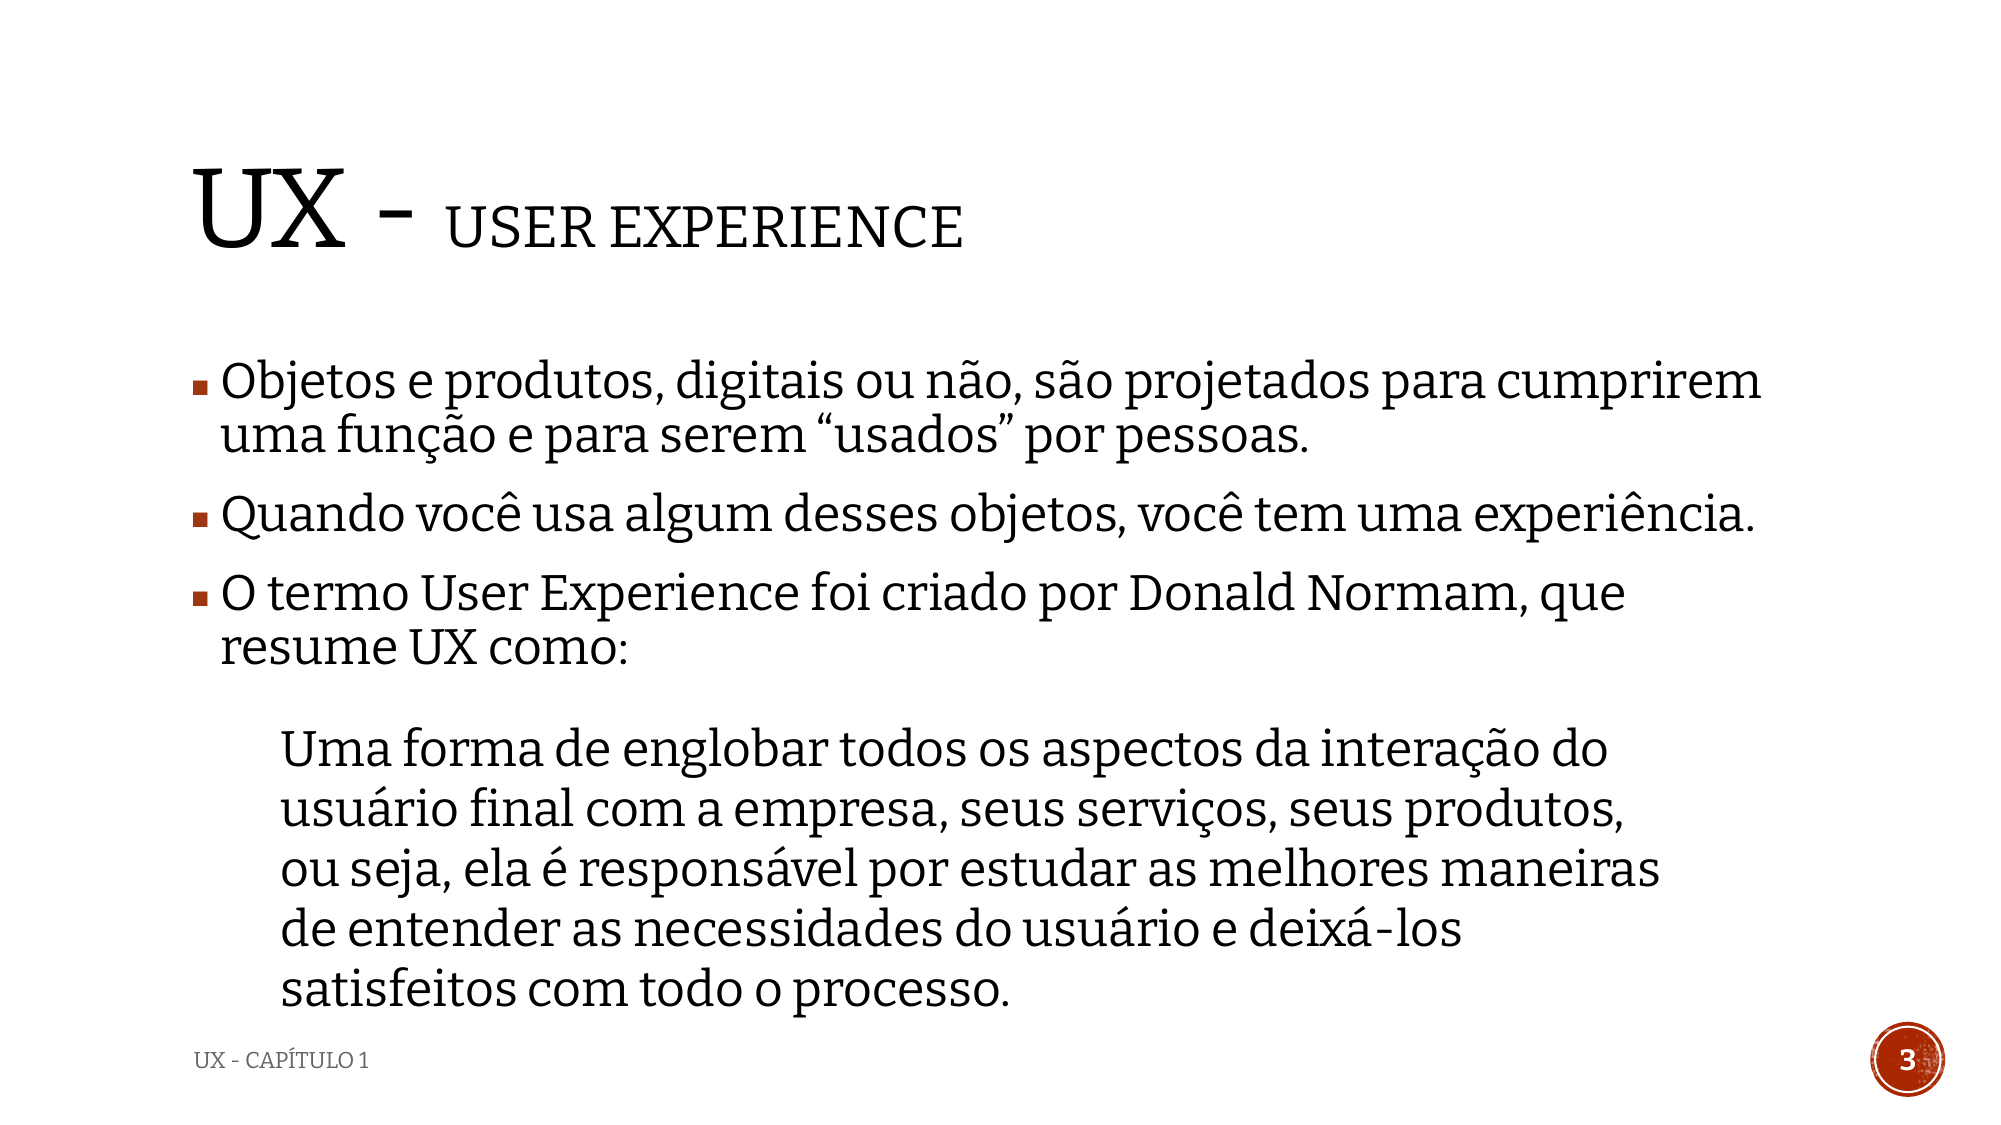

# UX - USER EXPERIENCE
Objetos e produtos, digitais ou não, são projetados para cumprirem uma função e para serem “usados” por pessoas.
Quando você usa algum desses objetos, você tem uma experiência.
O termo User Experience foi criado por Donald Normam, que resume UX como:

Uma forma de englobar todos os aspectos da interação do usuário final com a empresa, seus serviços, seus produtos, ou seja, ela é responsável por estudar as melhores maneiras de entender as necessidades do usuário e deixá-los satisfeitos com todo o processo.
UX - CAPÍTULO 1
3